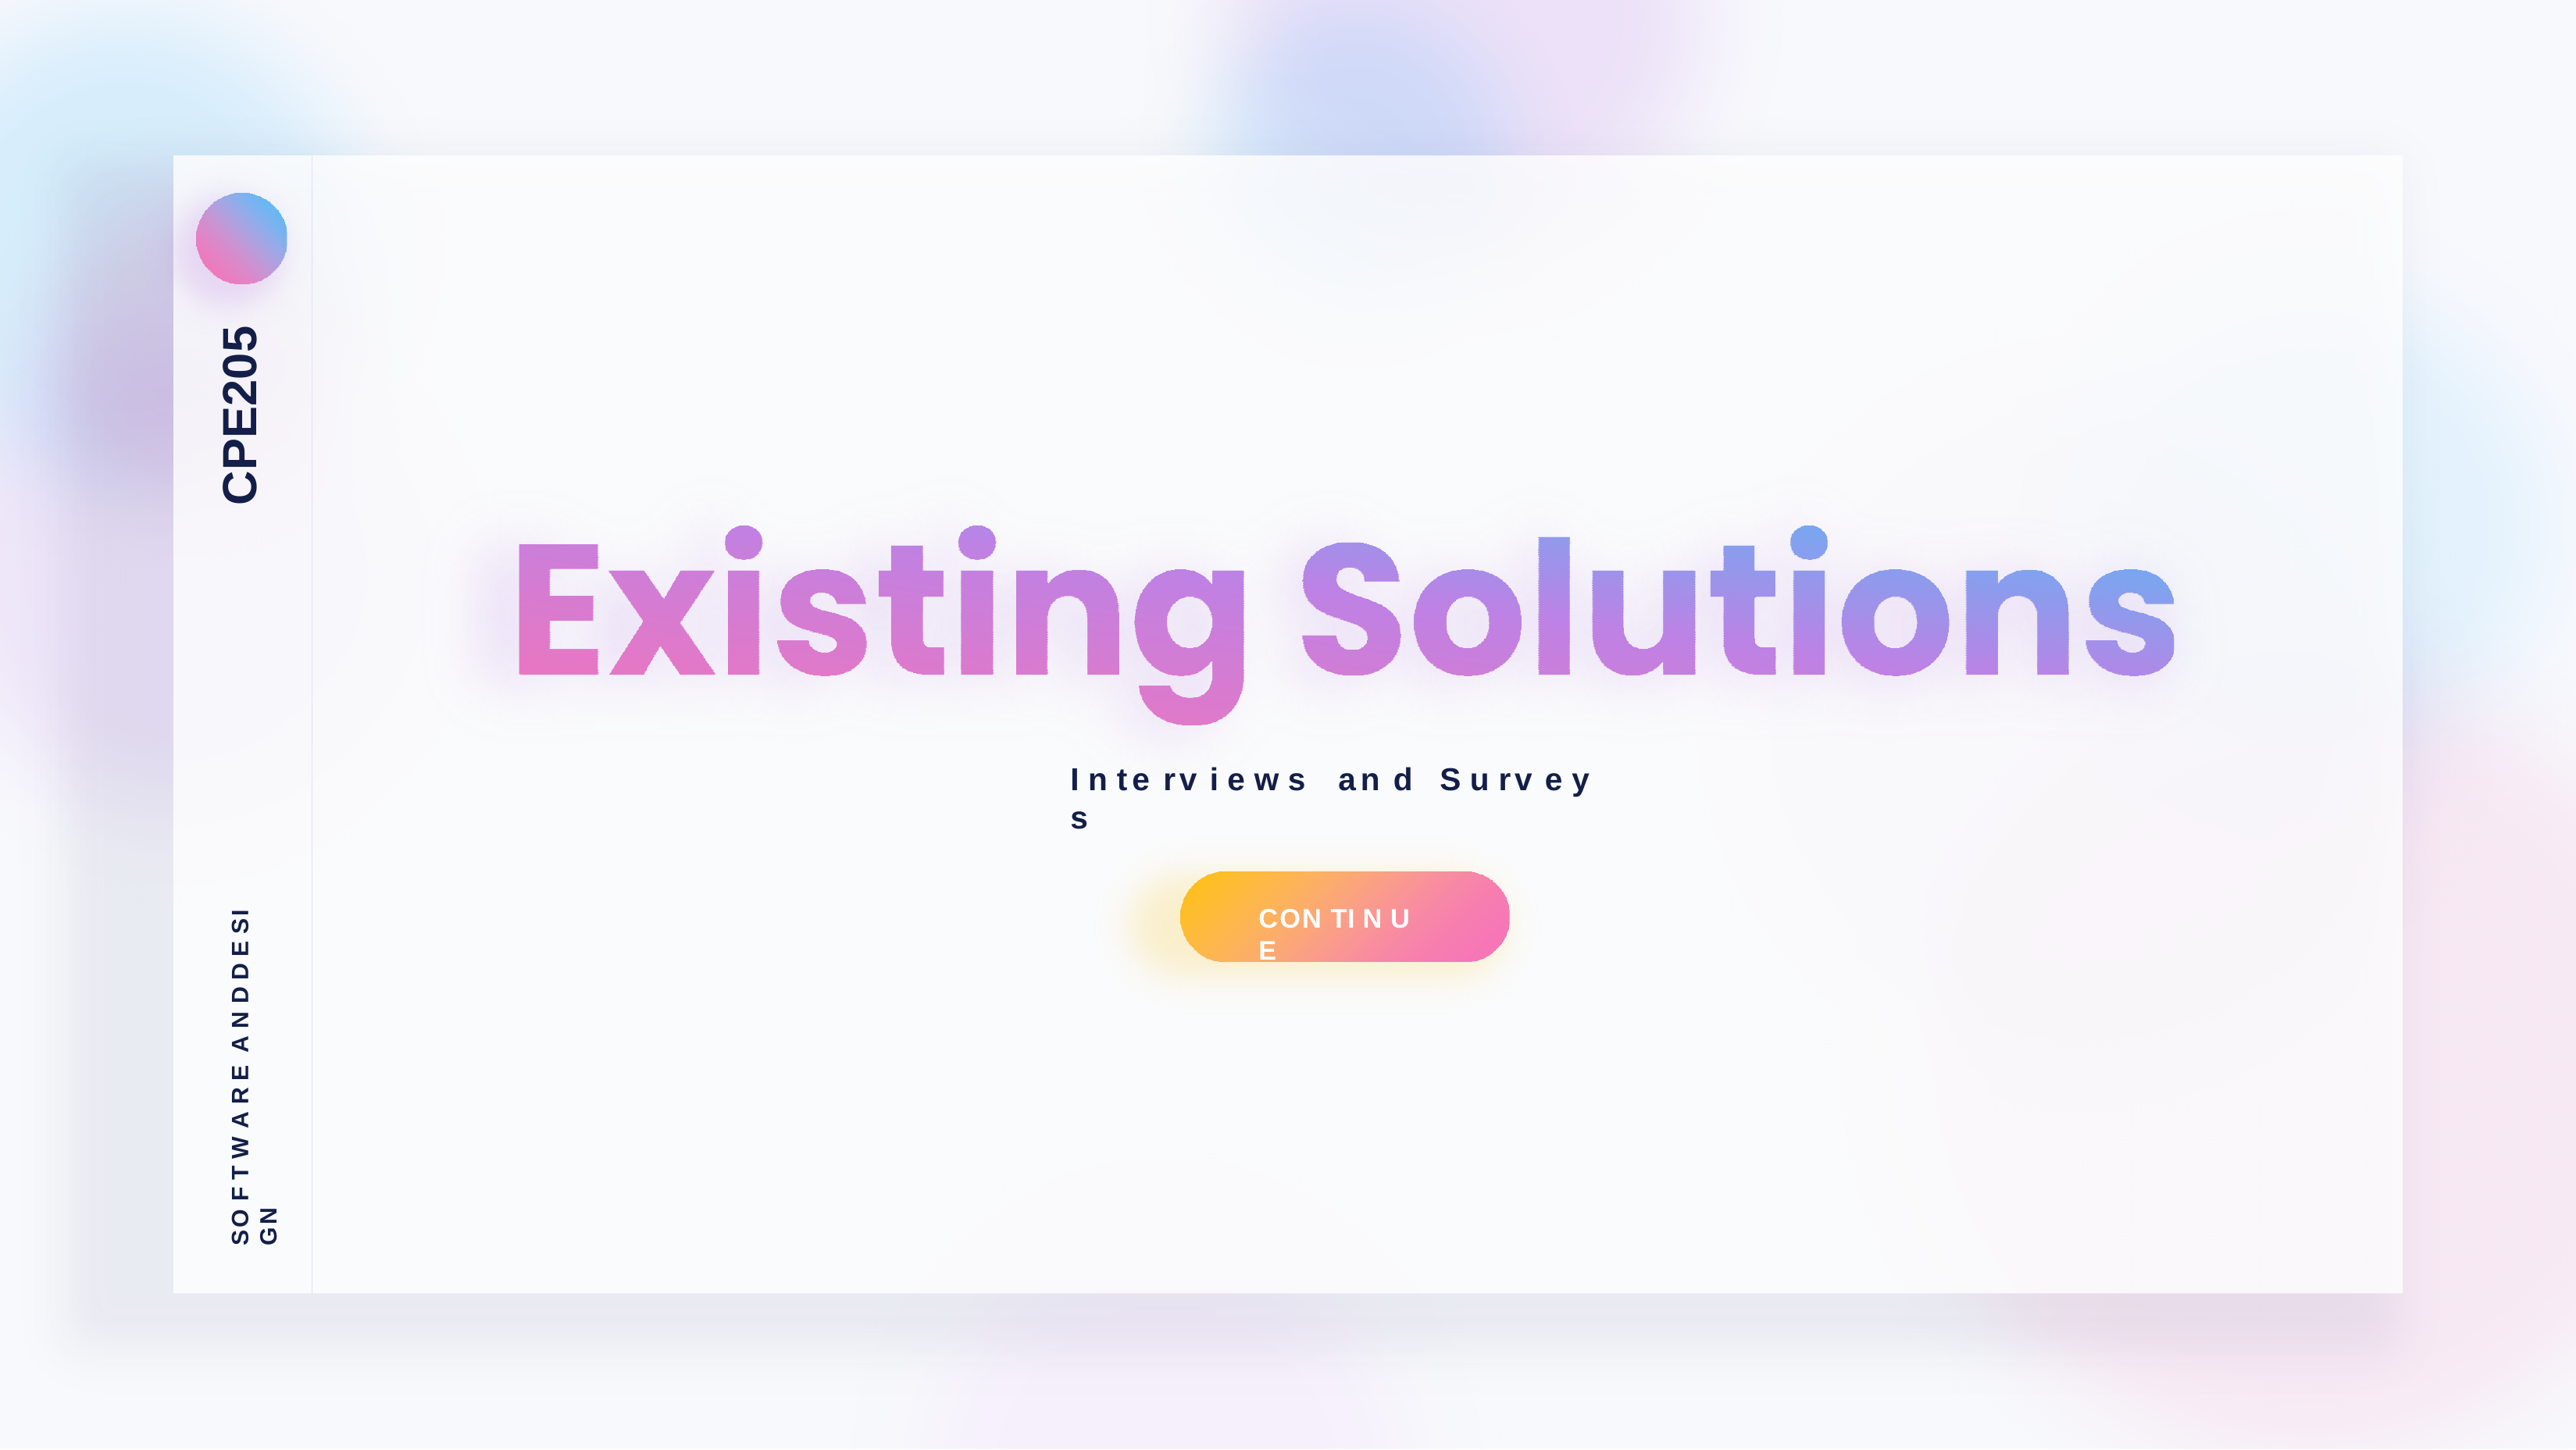

CPE205

I n te rv i e w s	an d	S u rv e y s

SO F T W A R E A N D D E SI GN
CON TI N U E